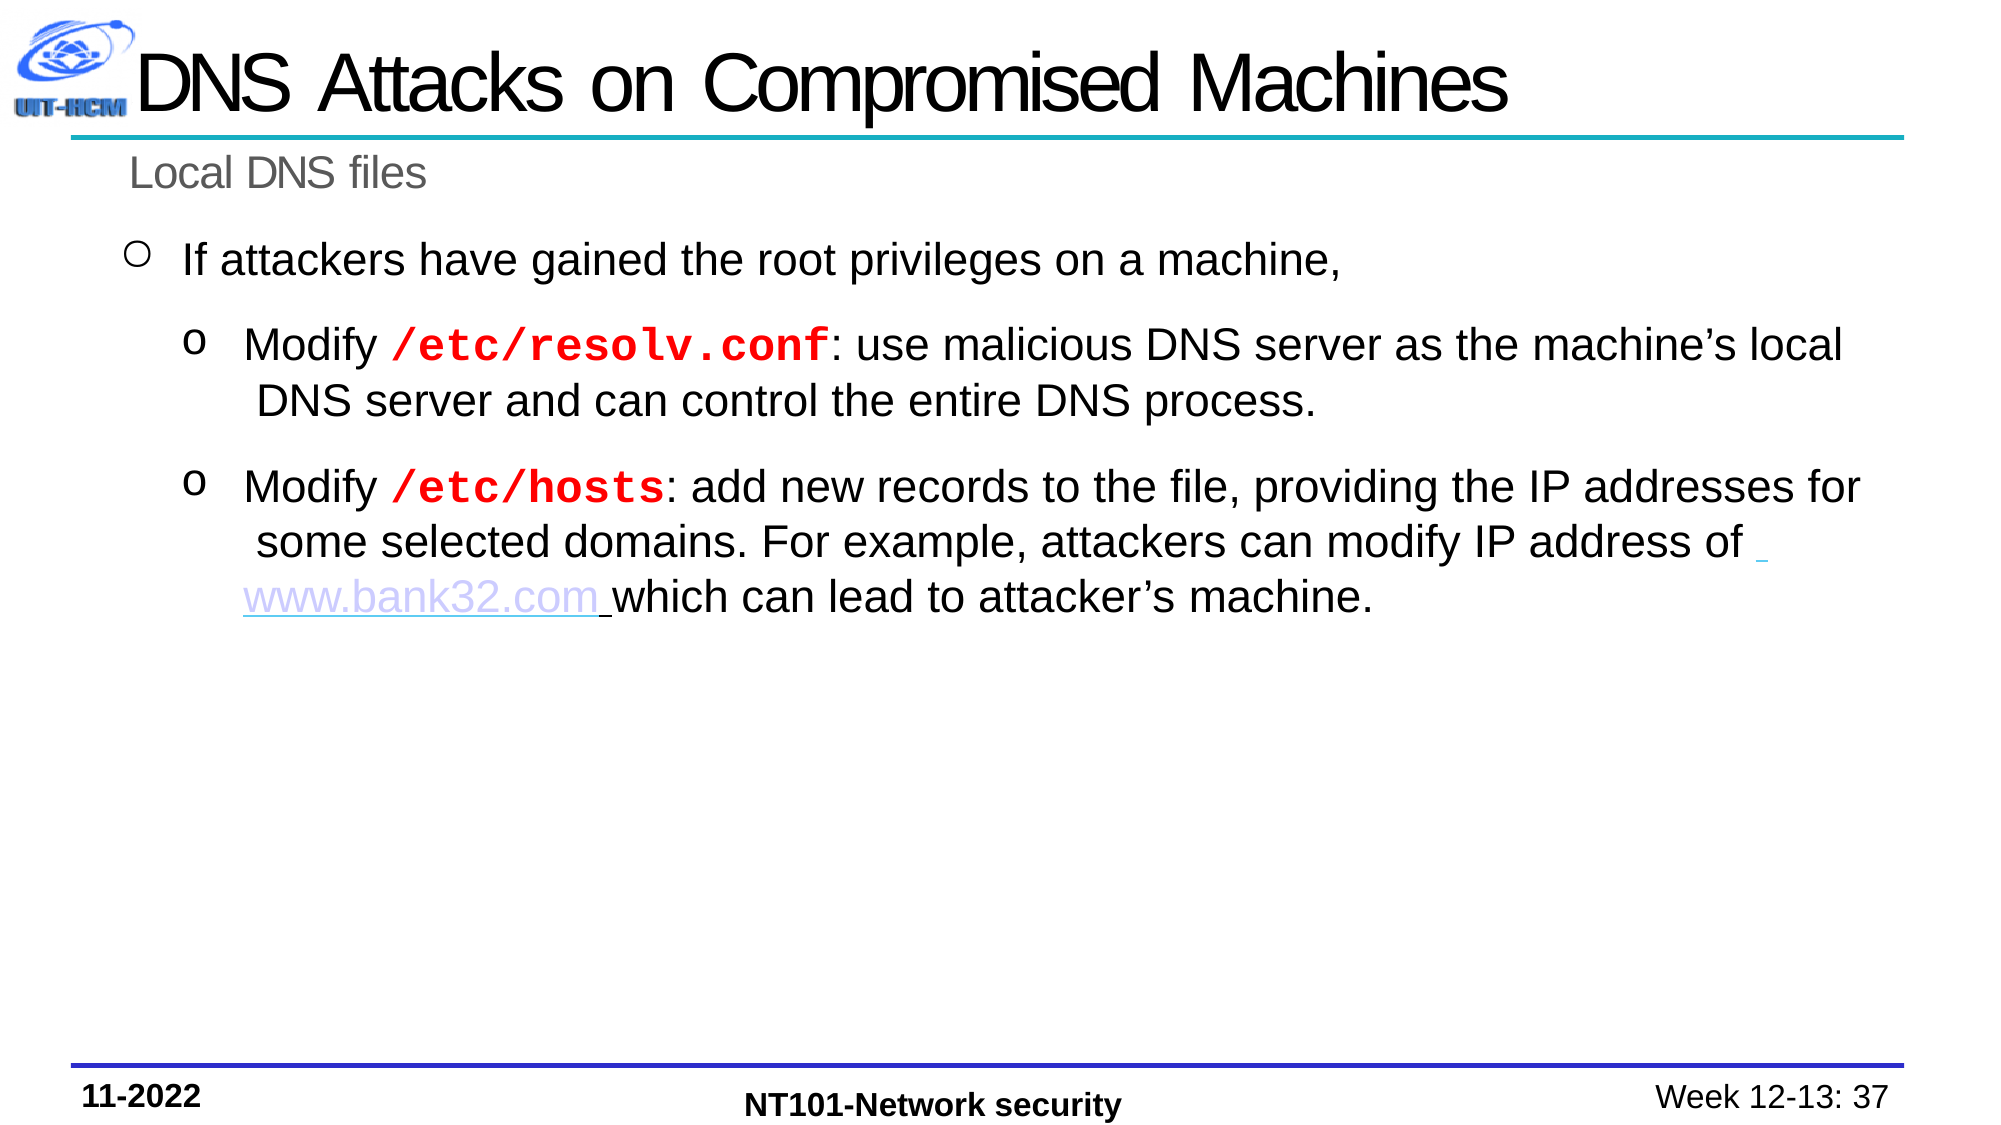

# DNS Attacks on Compromised Machines
Local DNS files
If attackers have gained the root privileges on a machine,
Modify /etc/resolv.conf: use malicious DNS server as the machine’s local  DNS server and can control the entire DNS process.
Modify /etc/hosts: add new records to the file, providing the IP addresses for  some selected domains. For example, attackers can modify IP address of  www.bank32.com which can lead to attacker’s machine.